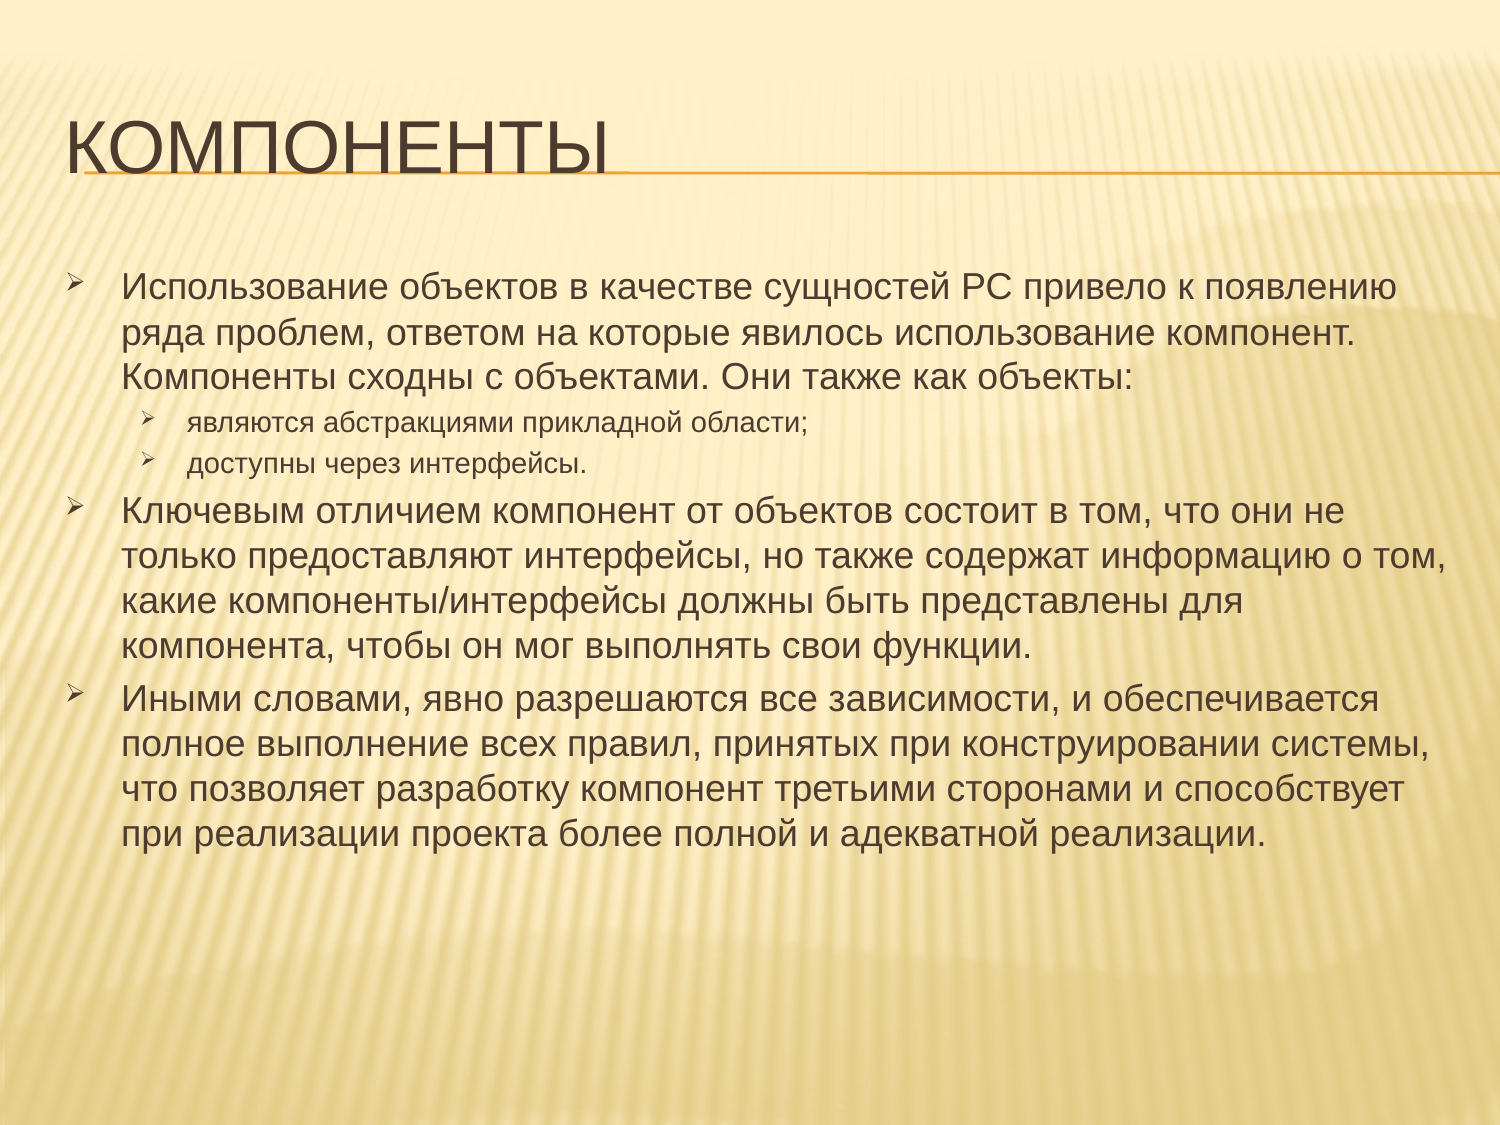

# Компоненты
Использование объектов в качестве сущностей РС привело к появлению ряда проблем, ответом на которые явилось использование компонент. Компоненты сходны с объектами. Они также как объекты:
являются абстракциями прикладной области;
доступны через интерфейсы.
Ключевым отличием компонент от объектов состоит в том, что они не только предоставляют интерфейсы, но также содержат информацию о том, какие компоненты/интерфейсы должны быть представлены для компонента, чтобы он мог выполнять свои функции.
Иными словами, явно разрешаются все зависимости, и обеспечивается полное выполнение всех правил, принятых при конструировании системы, что позволяет разработку компонент третьими сторонами и способствует при реализации проекта более полной и адекватной реализации.